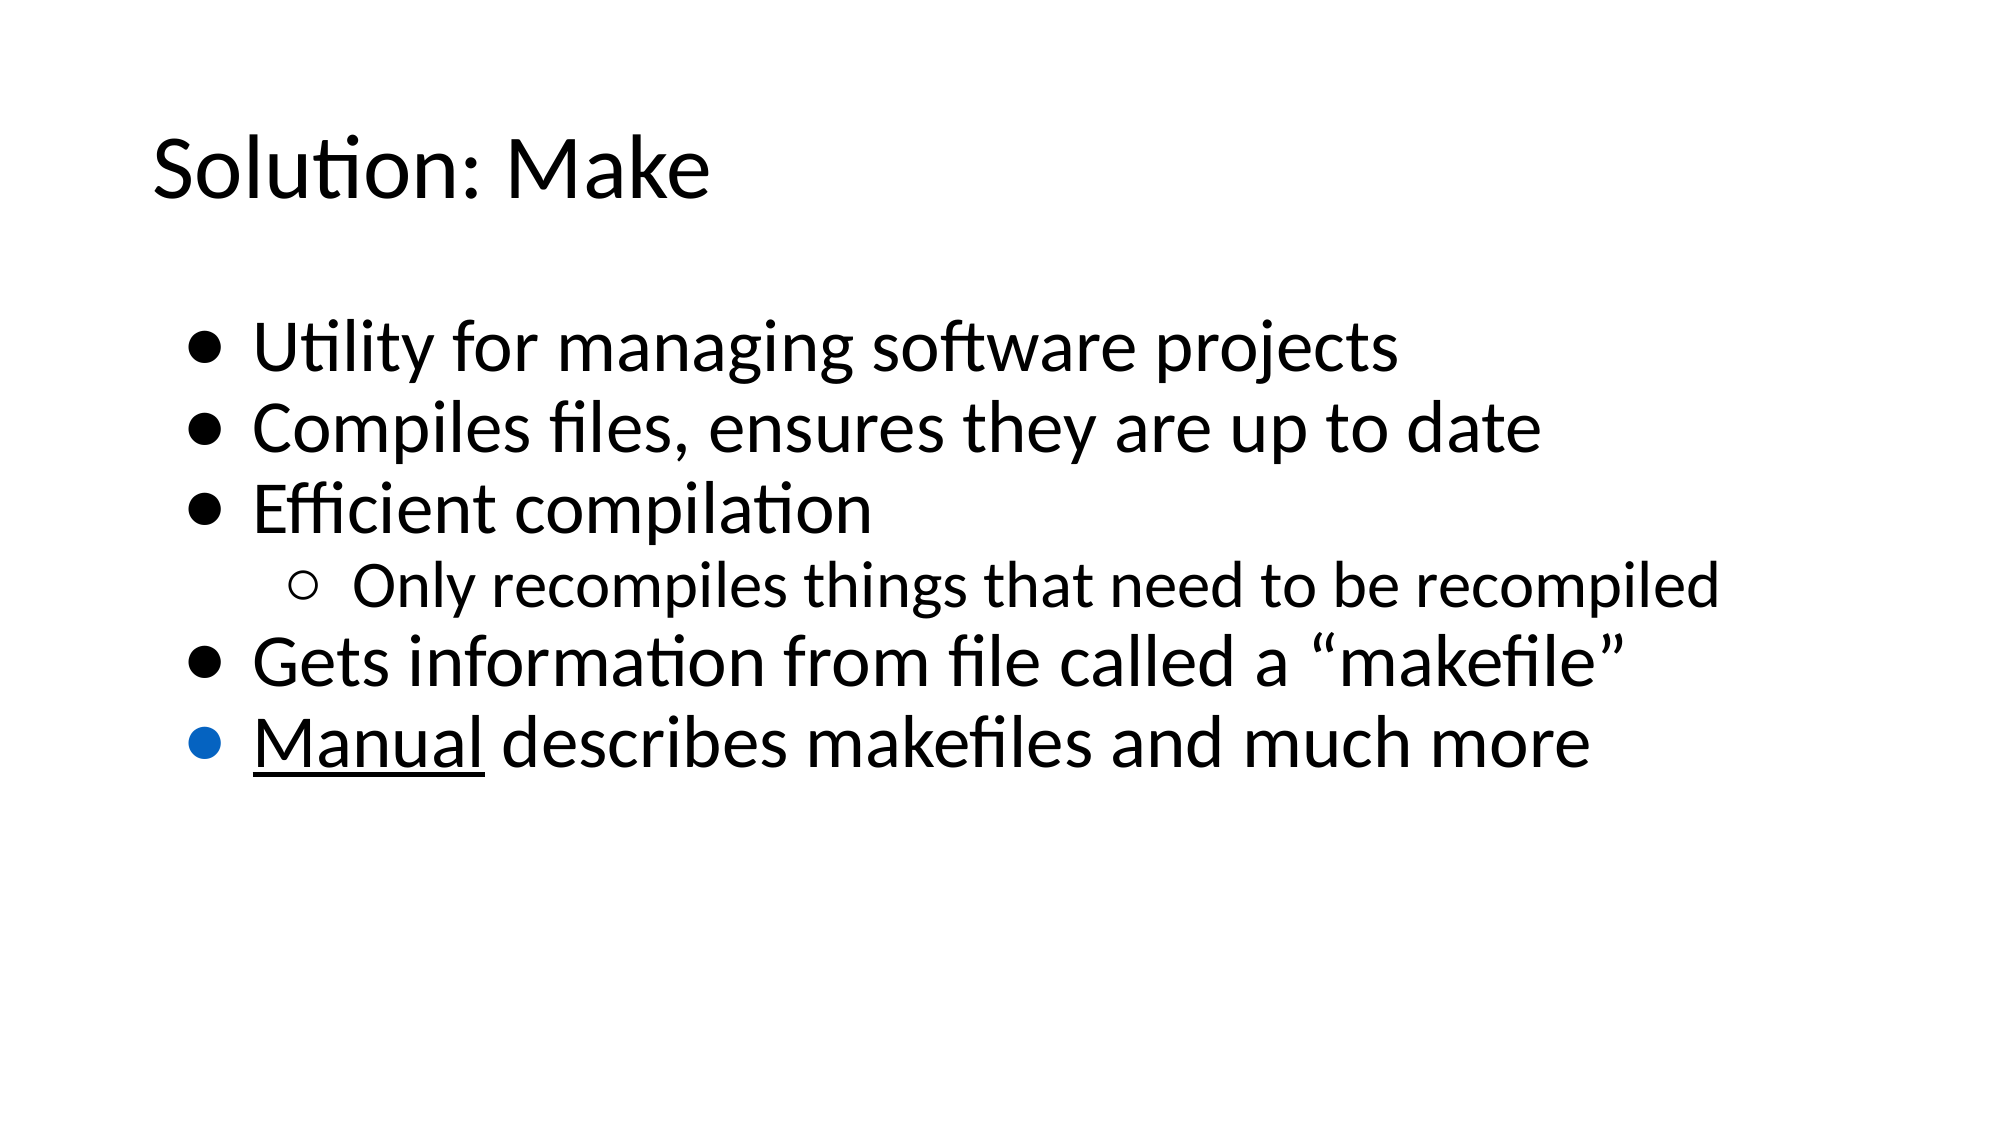

# Solution: Make
Utility for managing software projects
Compiles files, ensures they are up to date
Efficient compilation
Only recompiles things that need to be recompiled
Gets information from file called a “makefile”
Manual describes makefiles and much more